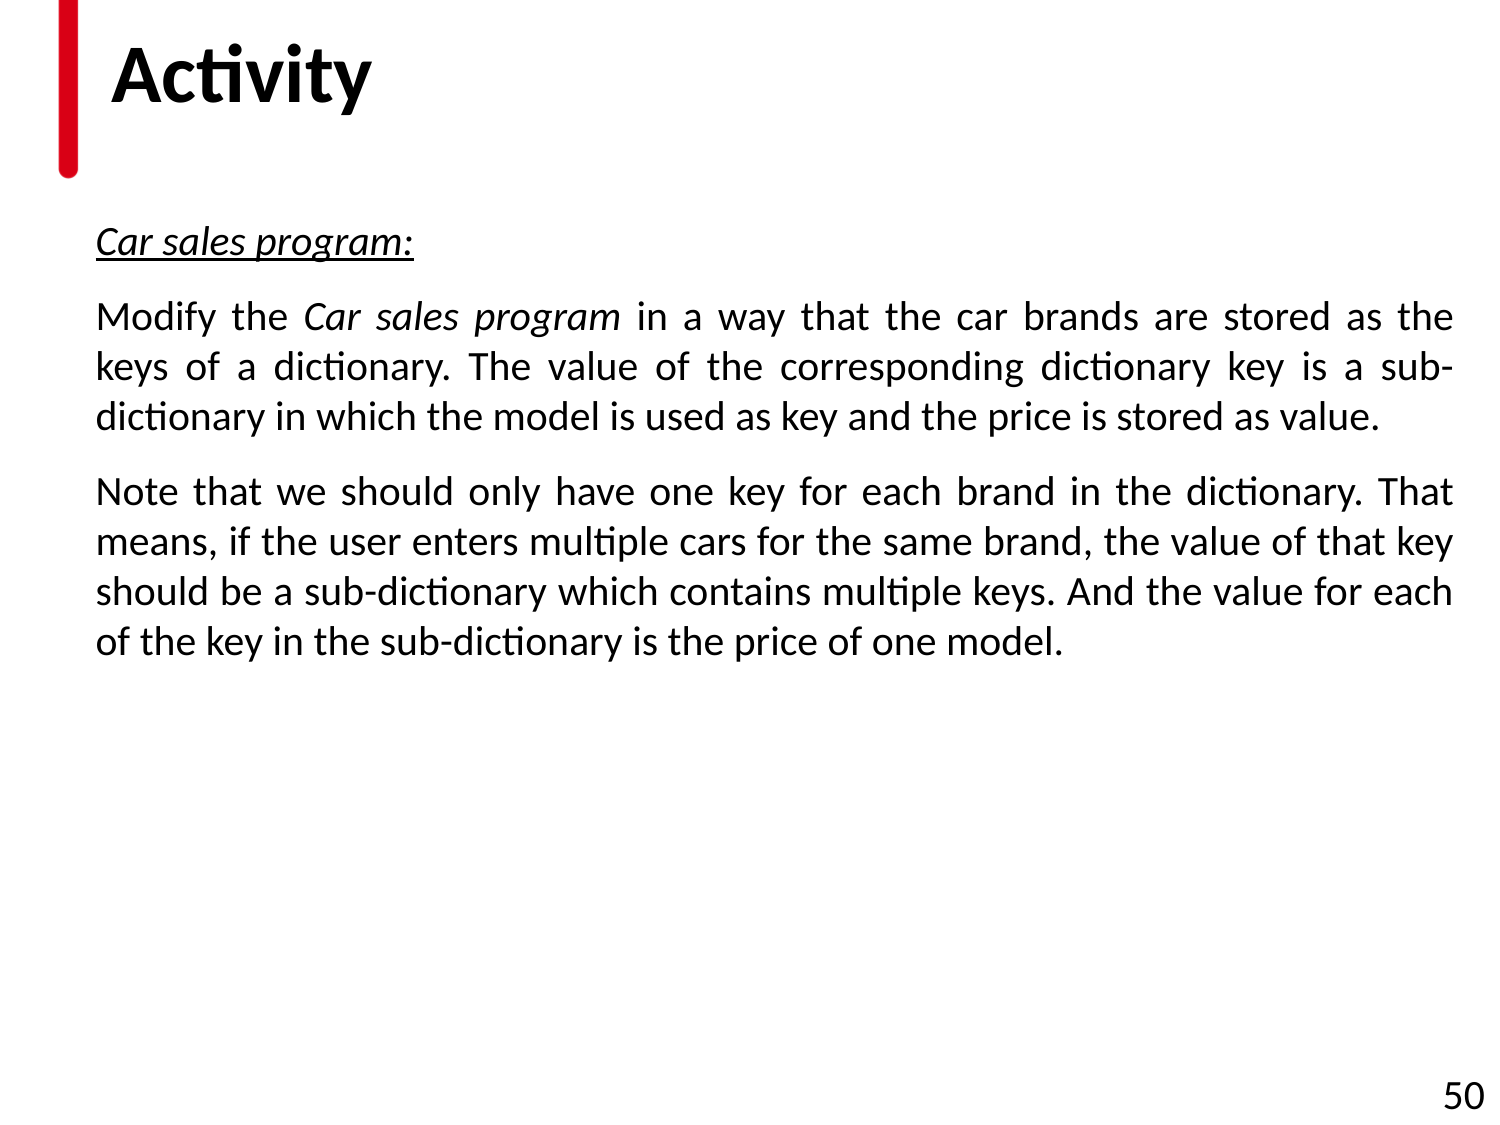

# Activity
Car sales program:
Modify the Car sales program in a way that the car brands are stored as the keys of a dictionary. The value of the corresponding dictionary key is a sub-dictionary in which the model is used as key and the price is stored as value.
Note that we should only have one key for each brand in the dictionary. That means, if the user enters multiple cars for the same brand, the value of that key should be a sub-dictionary which contains multiple keys. And the value for each of the key in the sub-dictionary is the price of one model.